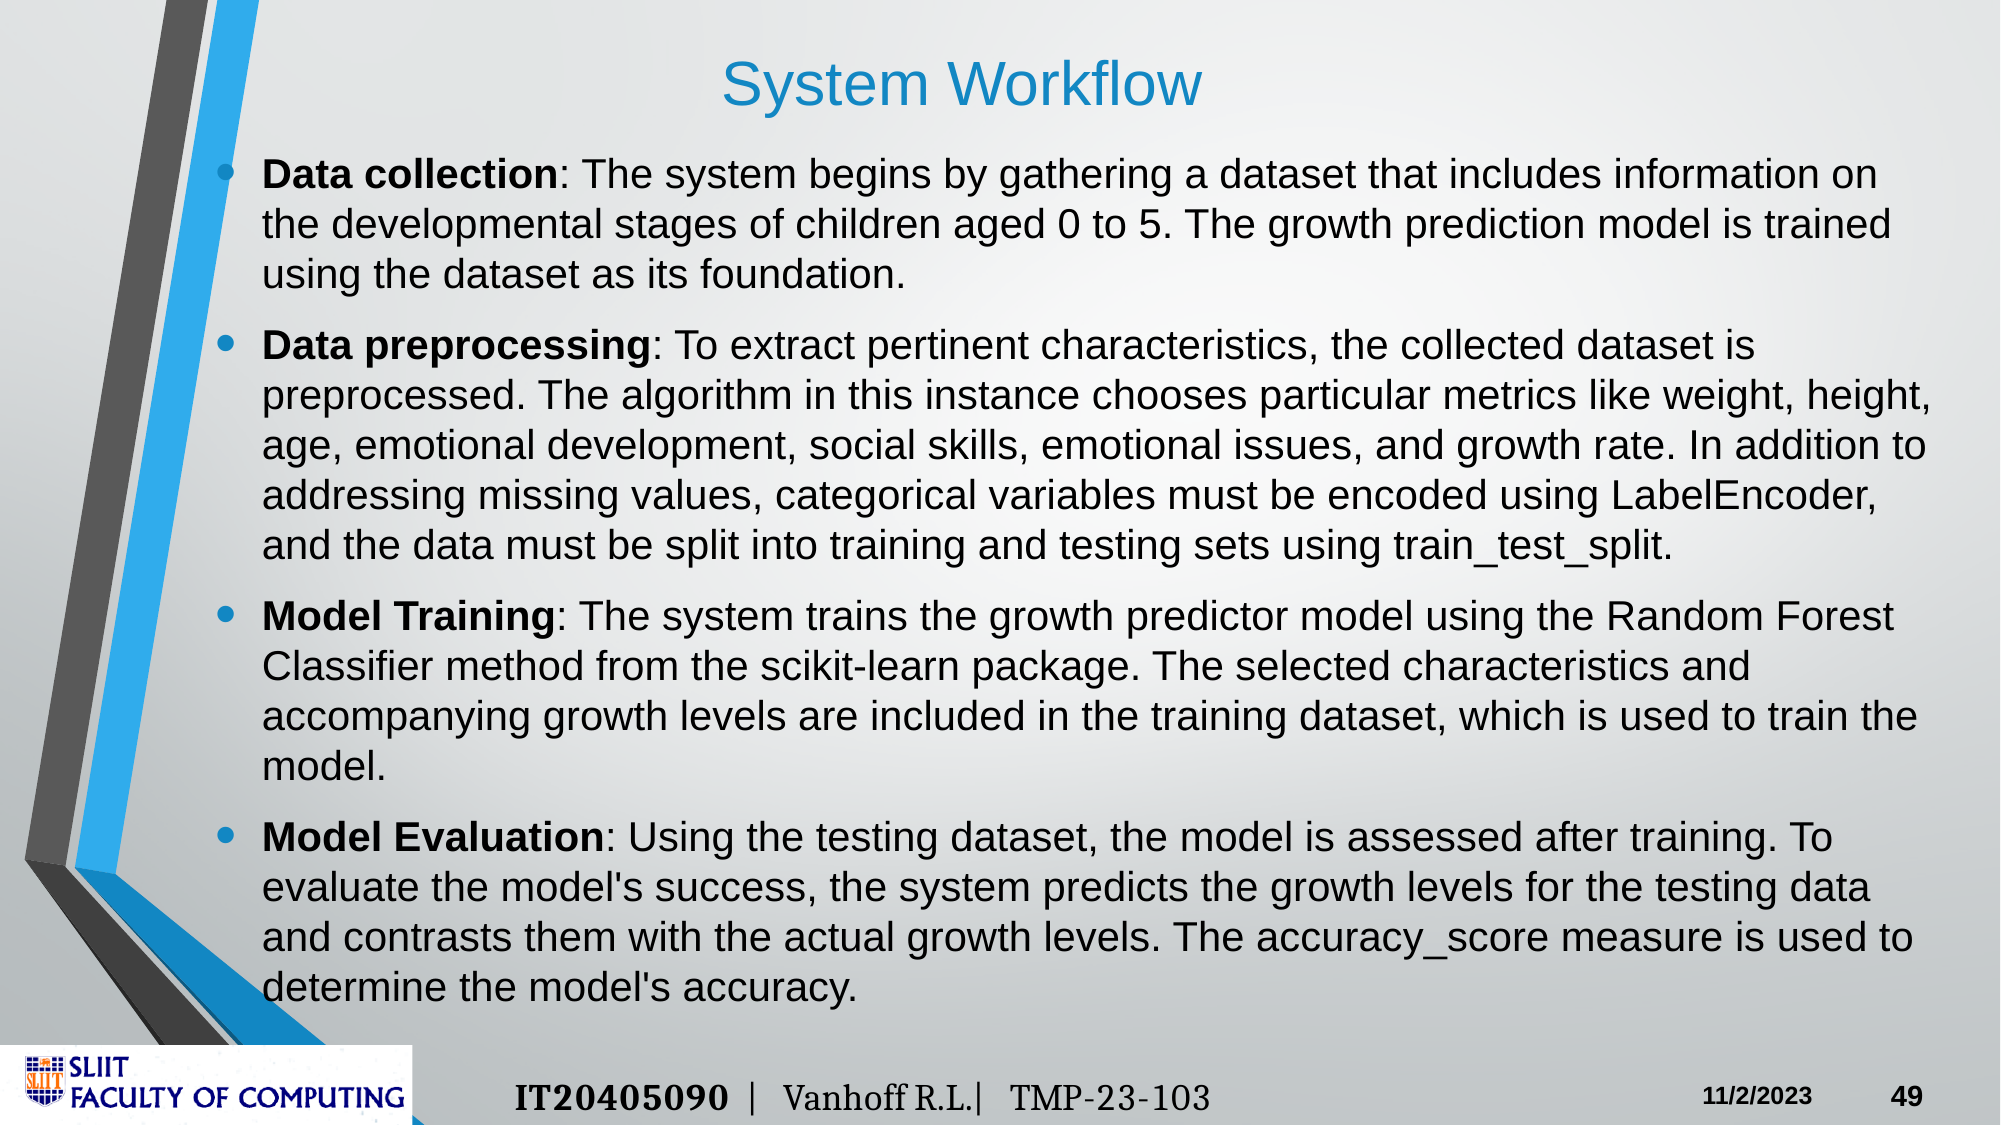

# System Workflow
Data collection: The system begins by gathering a dataset that includes information on the developmental stages of children aged 0 to 5. The growth prediction model is trained using the dataset as its foundation.
Data preprocessing: To extract pertinent characteristics, the collected dataset is preprocessed. The algorithm in this instance chooses particular metrics like weight, height, age, emotional development, social skills, emotional issues, and growth rate. In addition to addressing missing values, categorical variables must be encoded using LabelEncoder, and the data must be split into training and testing sets using train_test_split.
Model Training: The system trains the growth predictor model using the Random Forest Classifier method from the scikit-learn package. The selected characteristics and accompanying growth levels are included in the training dataset, which is used to train the model.
Model Evaluation: Using the testing dataset, the model is assessed after training. To evaluate the model's success, the system predicts the growth levels for the testing data and contrasts them with the actual growth levels. The accuracy_score measure is used to determine the model's accuracy.

IT20405090  |   Vanhoff R.L.|   TMP-23-103